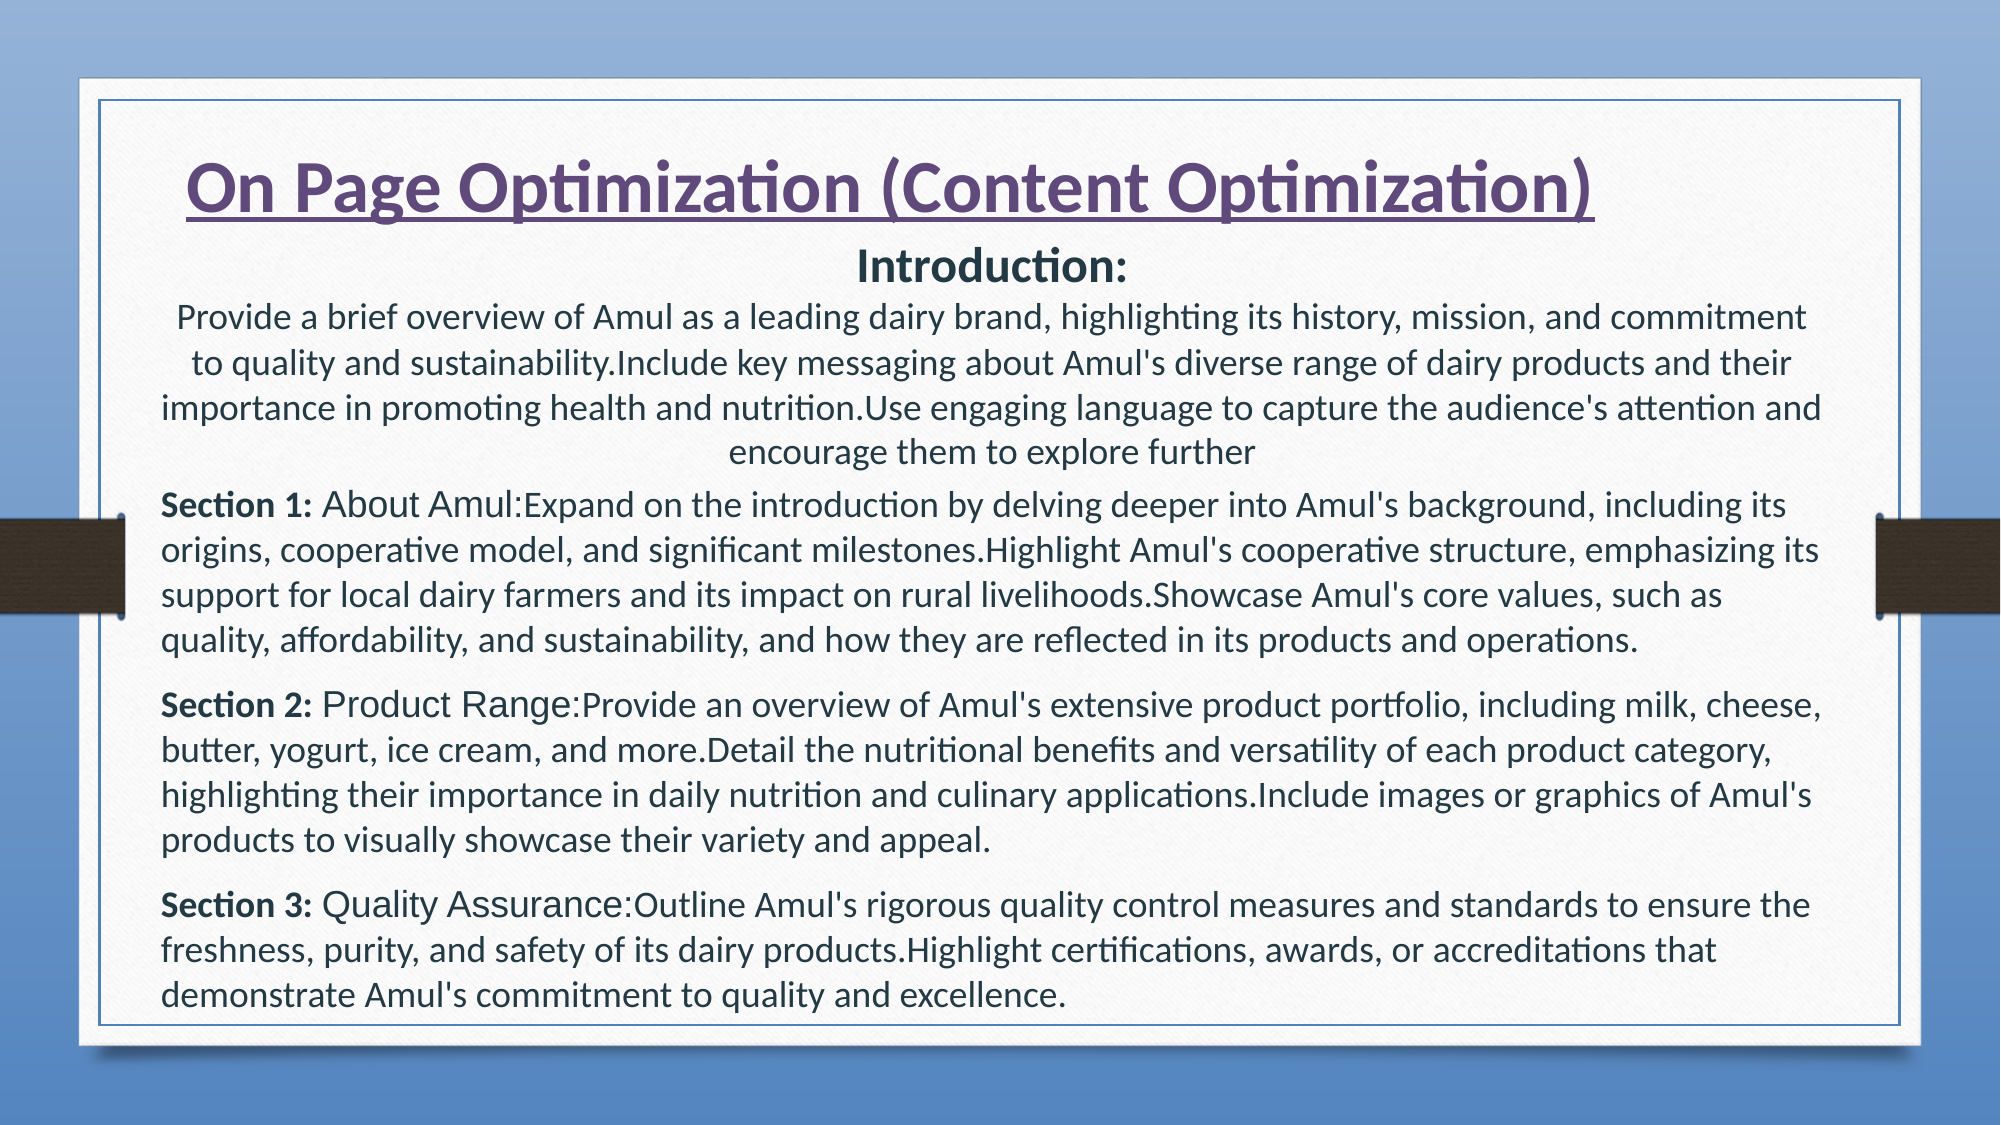

# On Page Optimization (Content Optimization)
Introduction:
Provide a brief overview of Amul as a leading dairy brand, highlighting its history, mission, and commitment to quality and sustainability.Include key messaging about Amul's diverse range of dairy products and their importance in promoting health and nutrition.Use engaging language to capture the audience's attention and encourage them to explore further
Section 1: About Amul:Expand on the introduction by delving deeper into Amul's background, including its origins, cooperative model, and significant milestones.Highlight Amul's cooperative structure, emphasizing its support for local dairy farmers and its impact on rural livelihoods.Showcase Amul's core values, such as quality, affordability, and sustainability, and how they are reflected in its products and operations.
Section 2: Product Range:Provide an overview of Amul's extensive product portfolio, including milk, cheese, butter, yogurt, ice cream, and more.Detail the nutritional benefits and versatility of each product category, highlighting their importance in daily nutrition and culinary applications.Include images or graphics of Amul's products to visually showcase their variety and appeal.
Section 3: Quality Assurance:Outline Amul's rigorous quality control measures and standards to ensure the freshness, purity, and safety of its dairy products.Highlight certifications, awards, or accreditations that demonstrate Amul's commitment to quality and excellence.